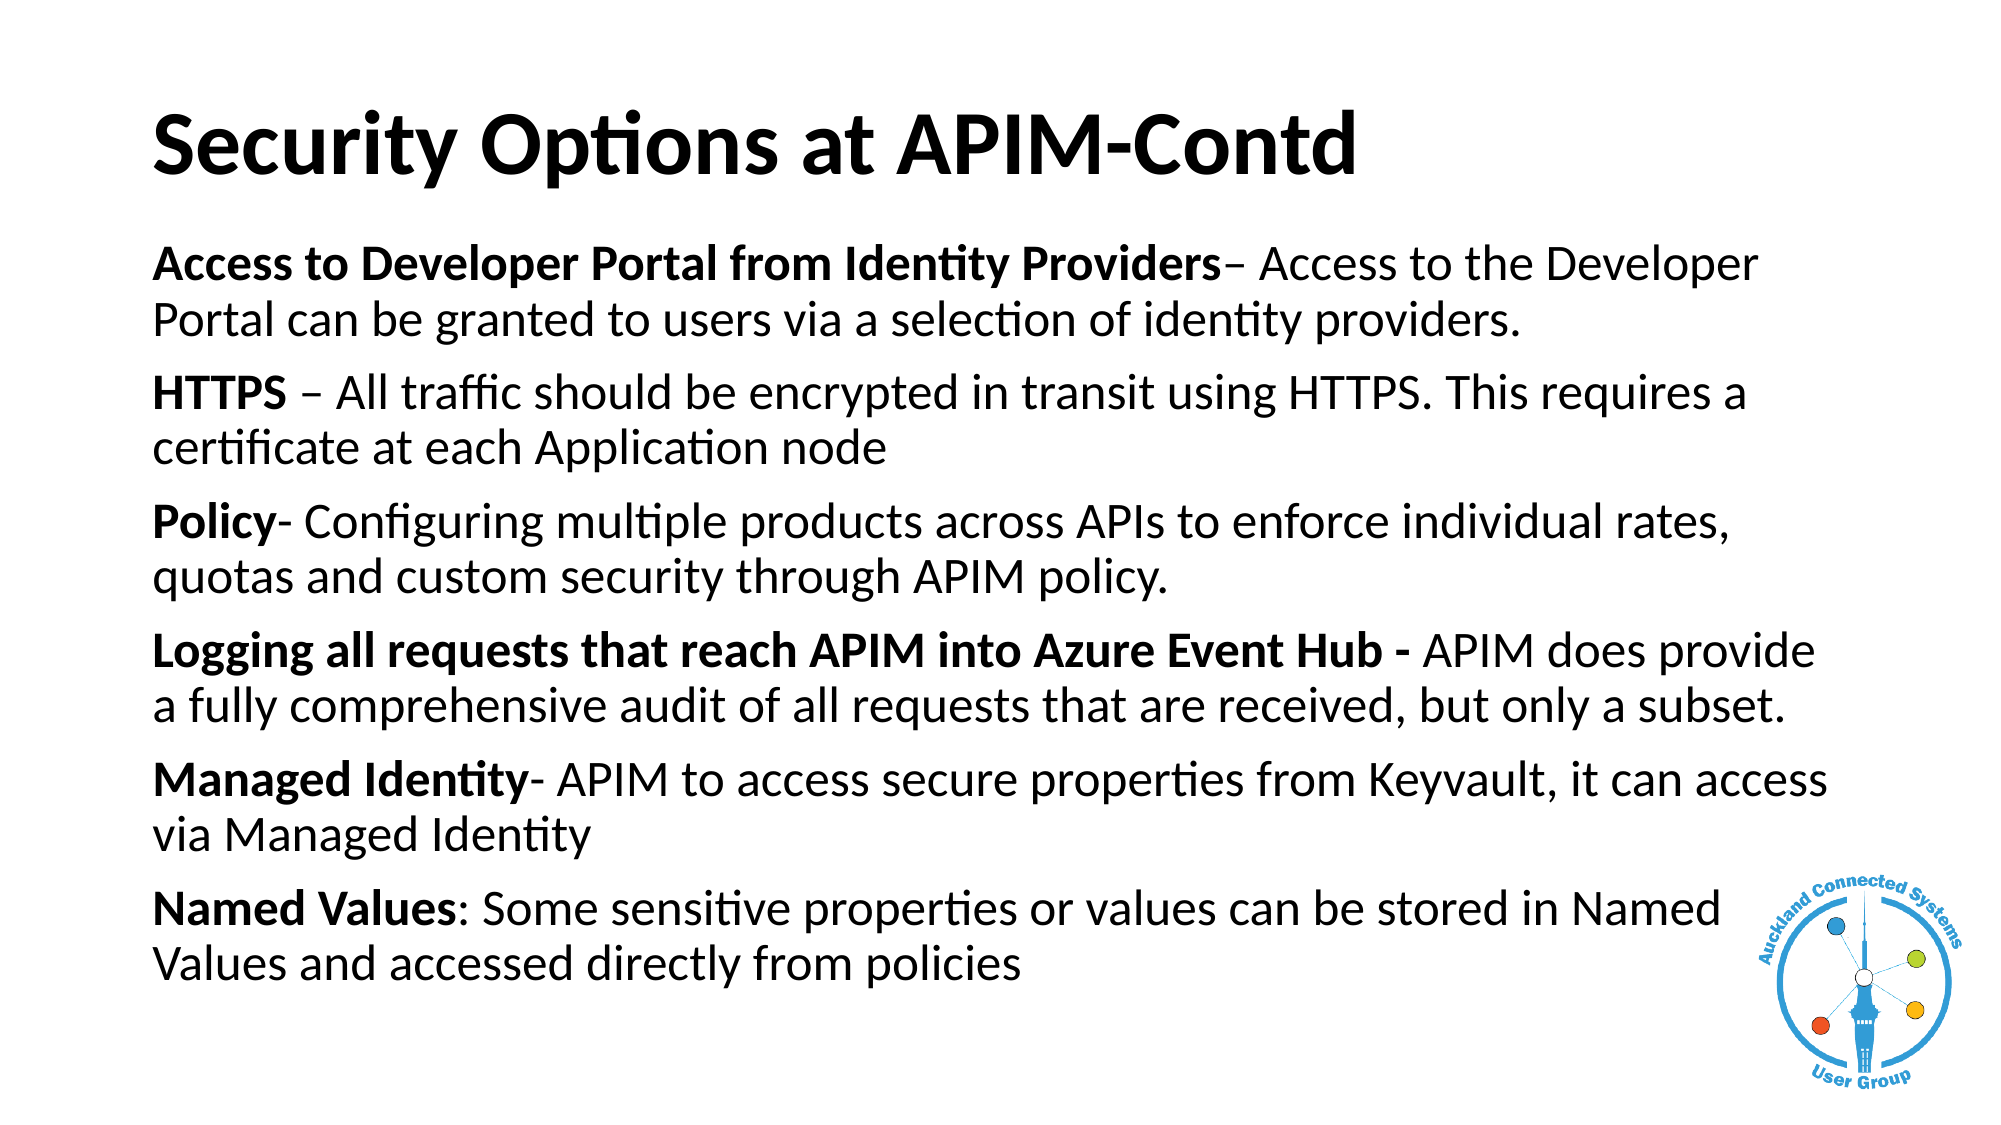

# Security Options at APIM-Contd
Access to Developer Portal from Identity Providers– Access to the Developer Portal can be granted to users via a selection of identity providers.
HTTPS – All traffic should be encrypted in transit using HTTPS. This requires a certificate at each Application node
Policy- Configuring multiple products across APIs to enforce individual rates, quotas and custom security through APIM policy.
Logging all requests that reach APIM into Azure Event Hub - APIM does provide a fully comprehensive audit of all requests that are received, but only a subset.
Managed Identity- APIM to access secure properties from Keyvault, it can access via Managed Identity
Named Values: Some sensitive properties or values can be stored in Named Values and accessed directly from policies